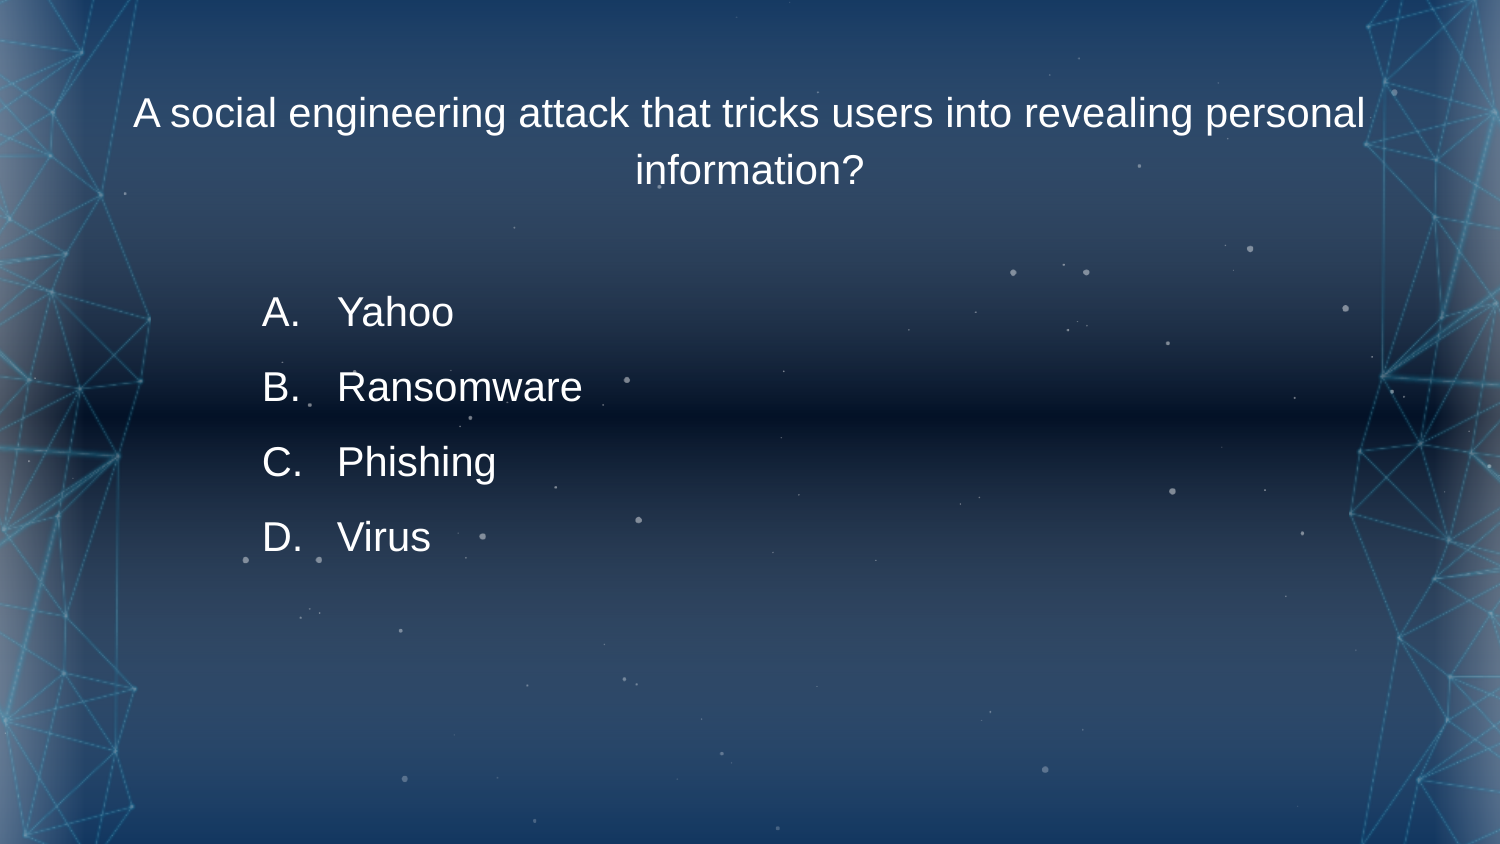

A social engineering attack that tricks users into revealing personal information?
Yahoo
Ransomware
Phishing
Virus